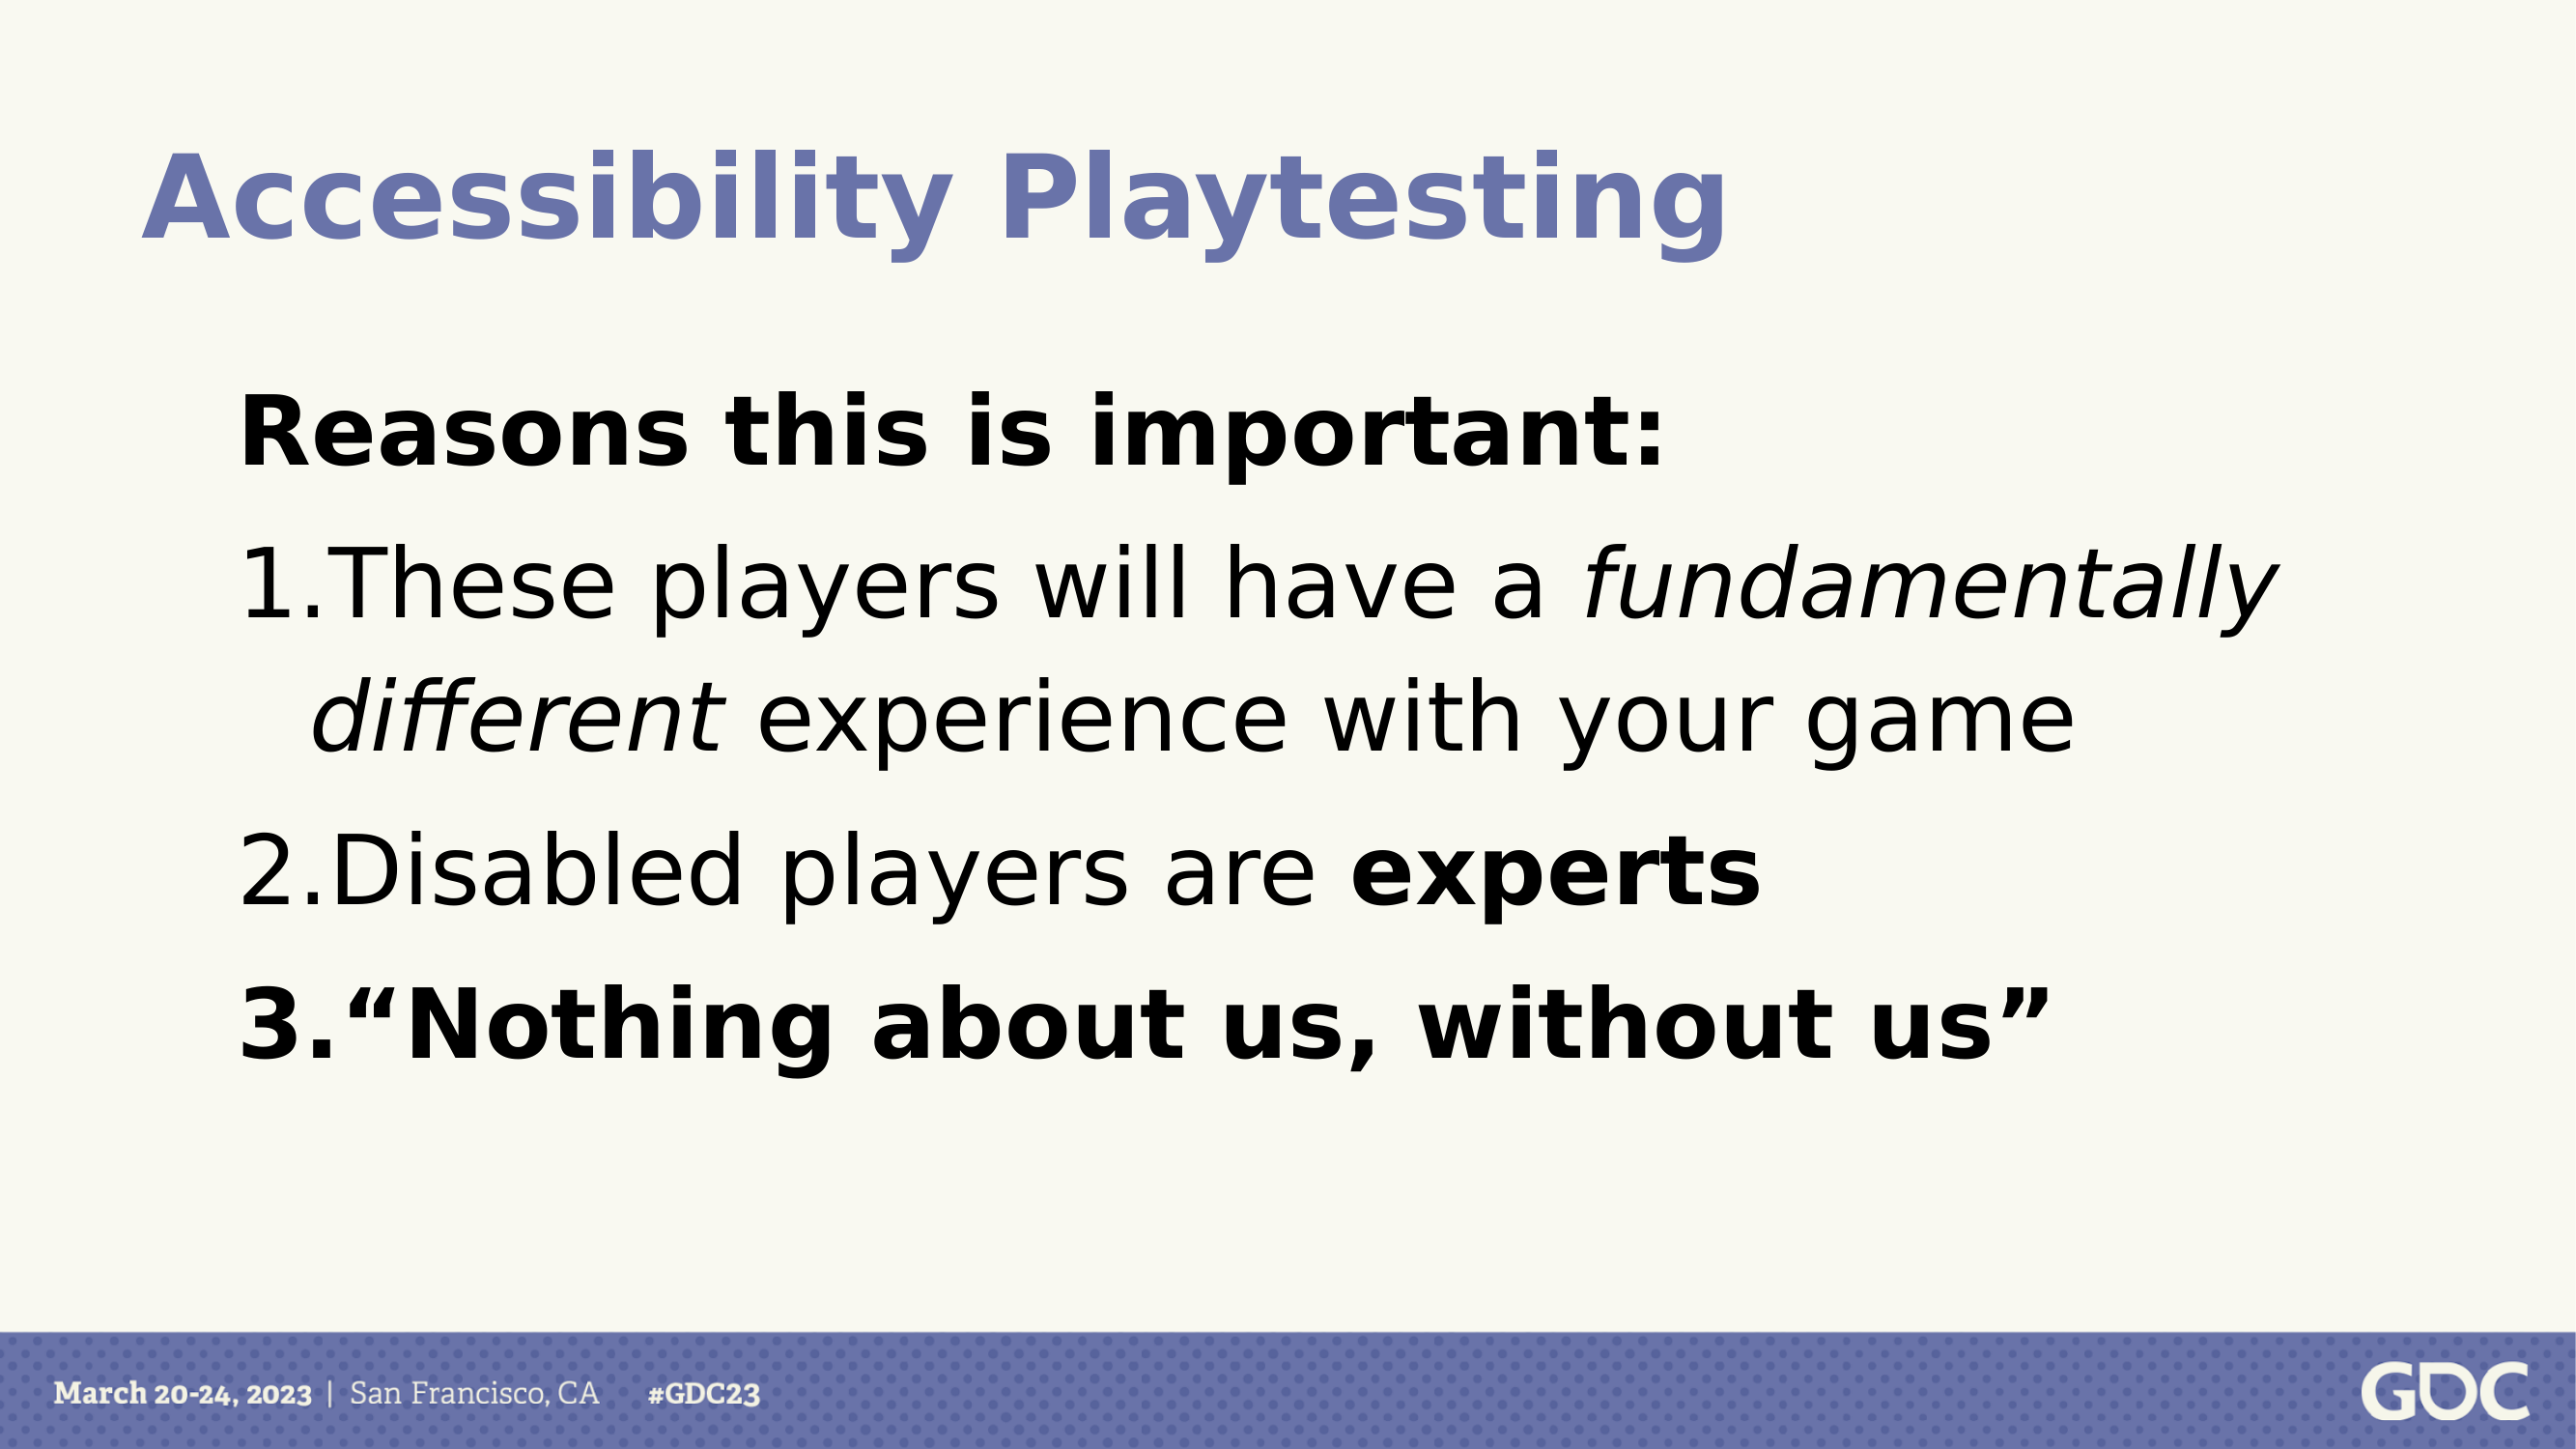

# Accessibility Playtesting
Reasons this is important:
These players will have a fundamentally different experience with your game
Disabled players are experts
“Nothing about us, without us”